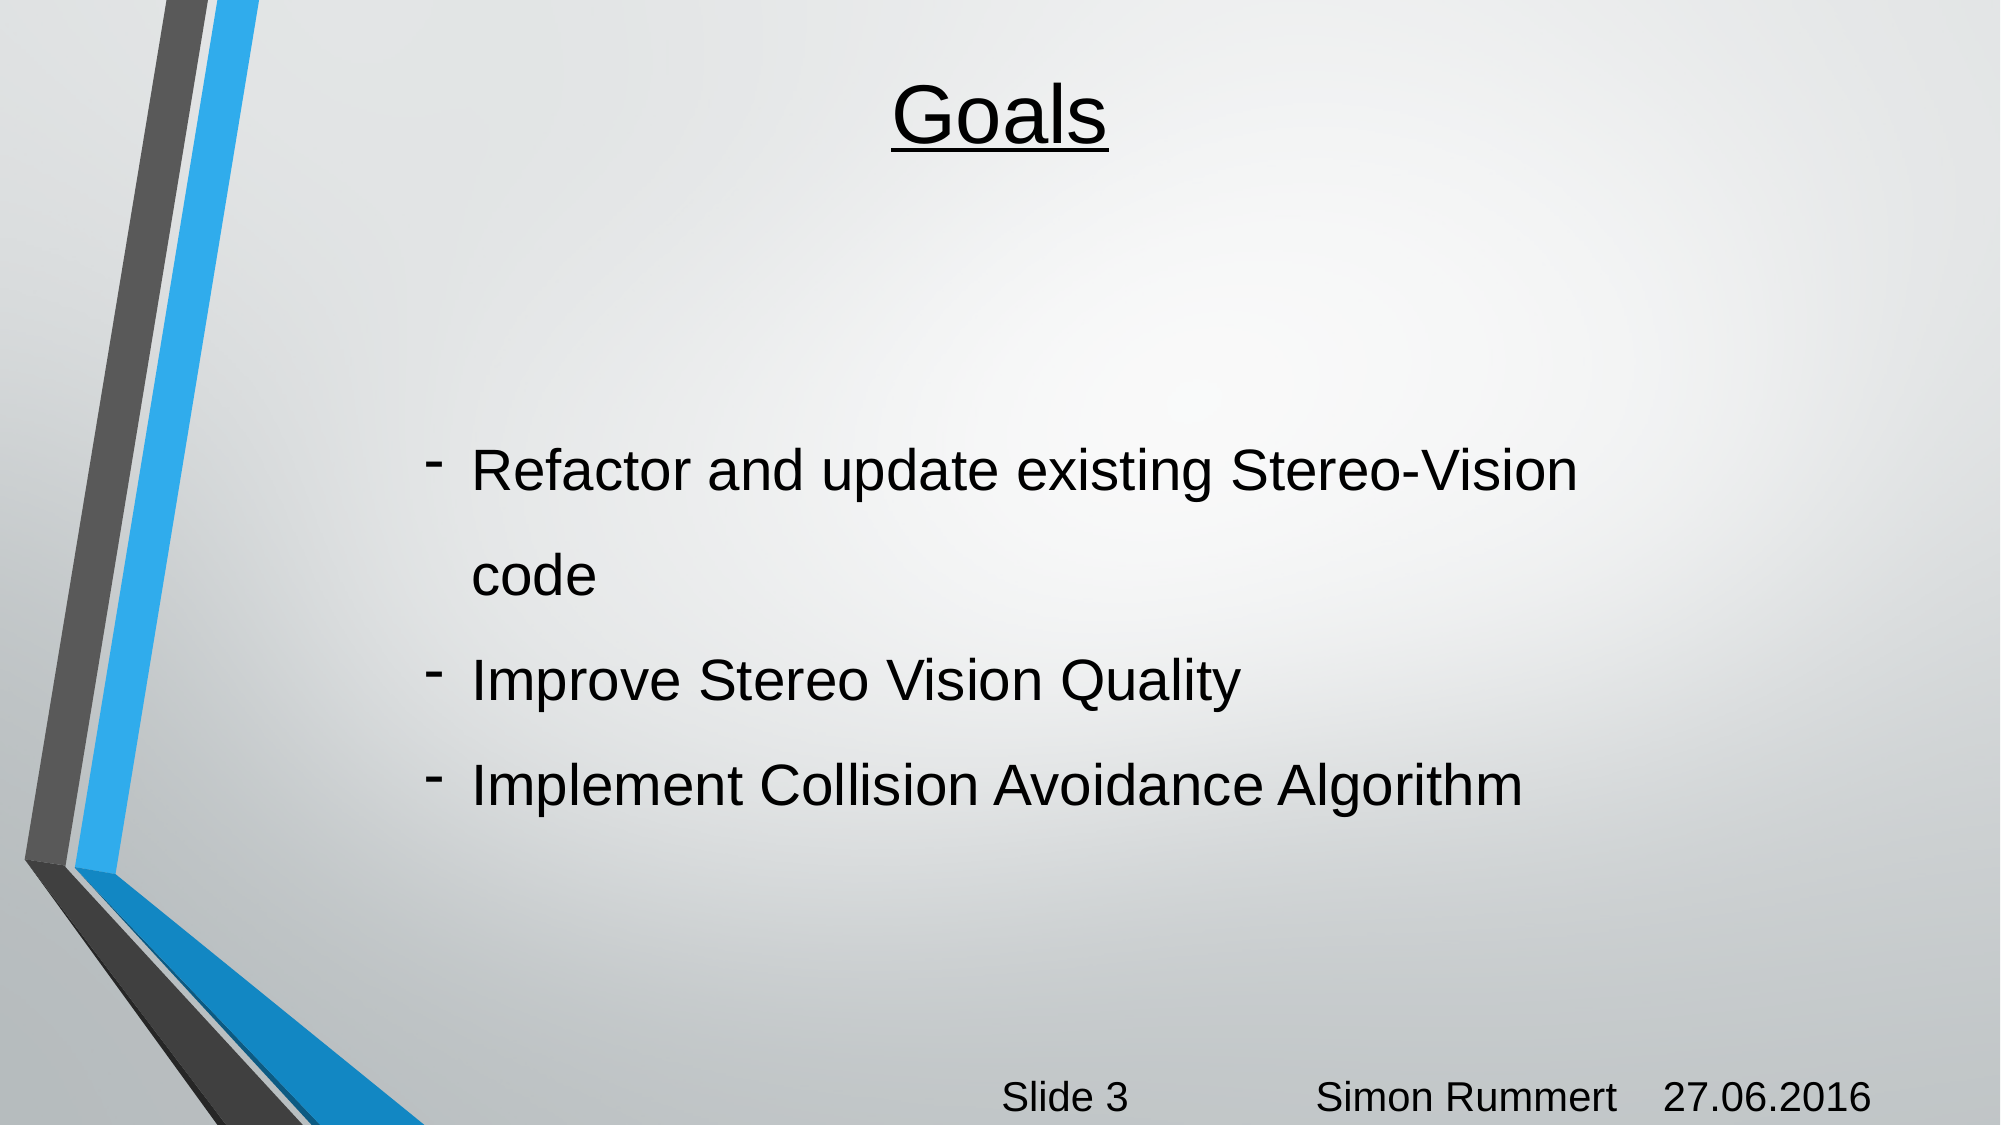

Goals
Refactor and update existing Stereo-Vision code
Improve Stereo Vision Quality
Implement Collision Avoidance Algorithm
Slide 3
Simon Rummert
27.06.2016